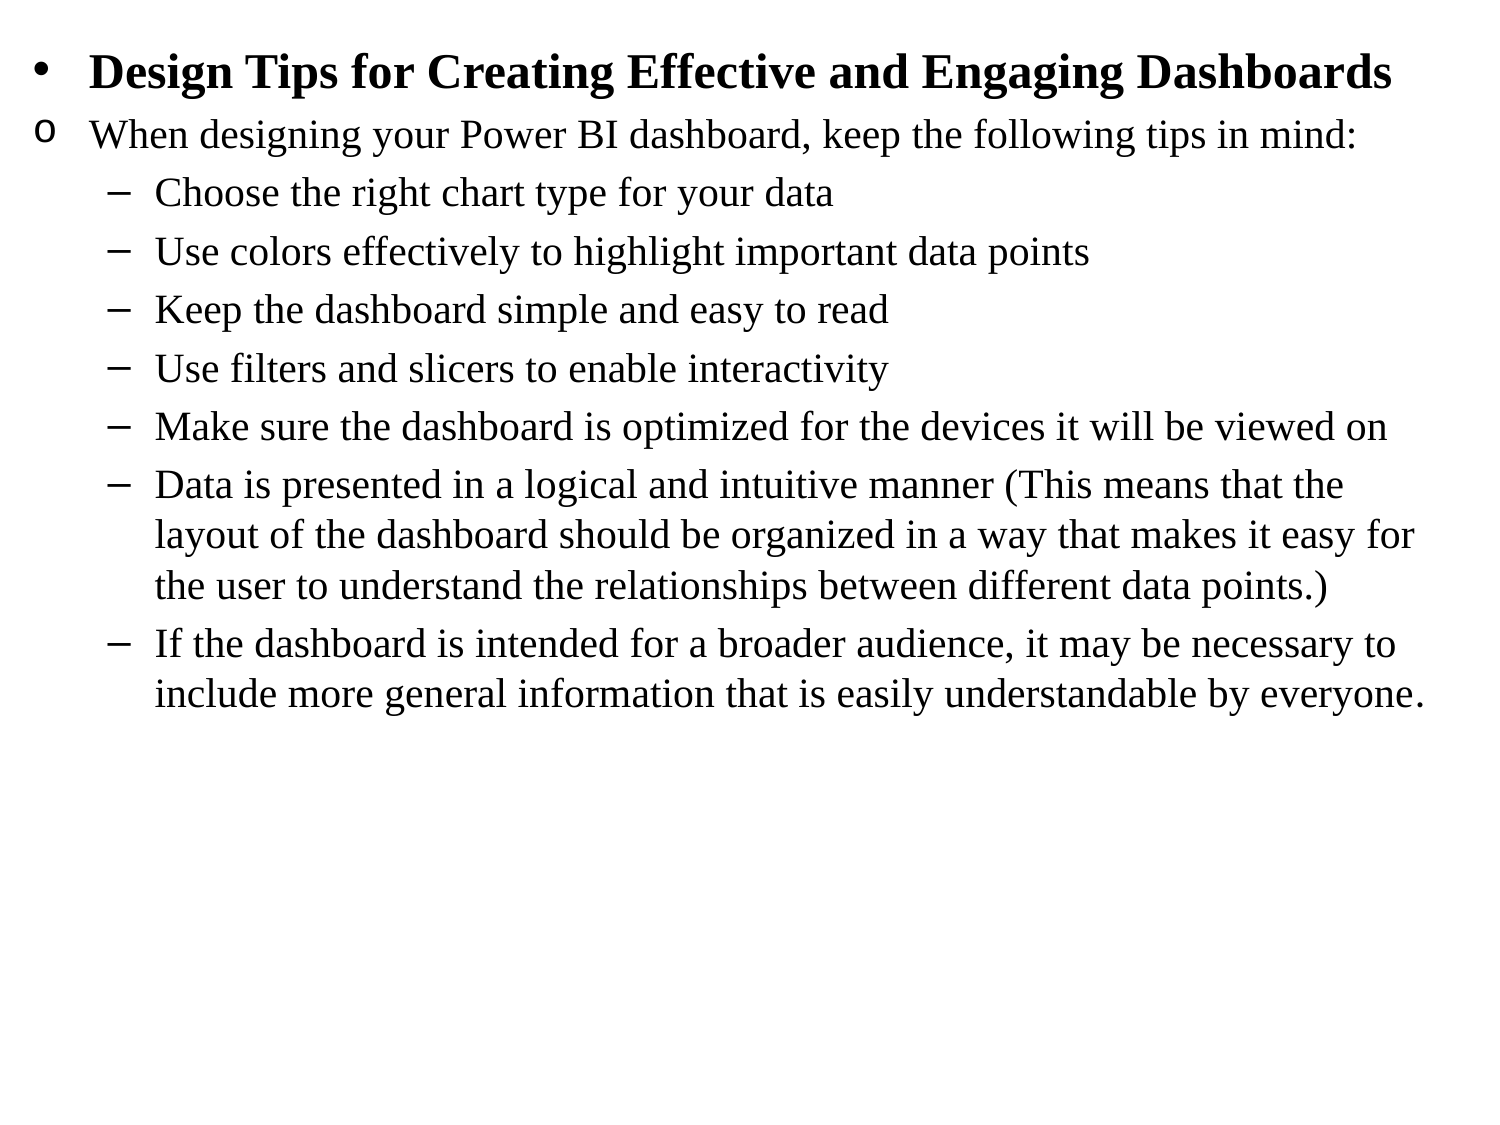

Design Tips for Creating Effective and Engaging Dashboards
When designing your Power BI dashboard, keep the following tips in mind:
Choose the right chart type for your data
Use colors effectively to highlight important data points
Keep the dashboard simple and easy to read
Use filters and slicers to enable interactivity
Make sure the dashboard is optimized for the devices it will be viewed on
Data is presented in a logical and intuitive manner (This means that the layout of the dashboard should be organized in a way that makes it easy for the user to understand the relationships between different data points.)
If the dashboard is intended for a broader audience, it may be necessary to include more general information that is easily understandable by everyone.